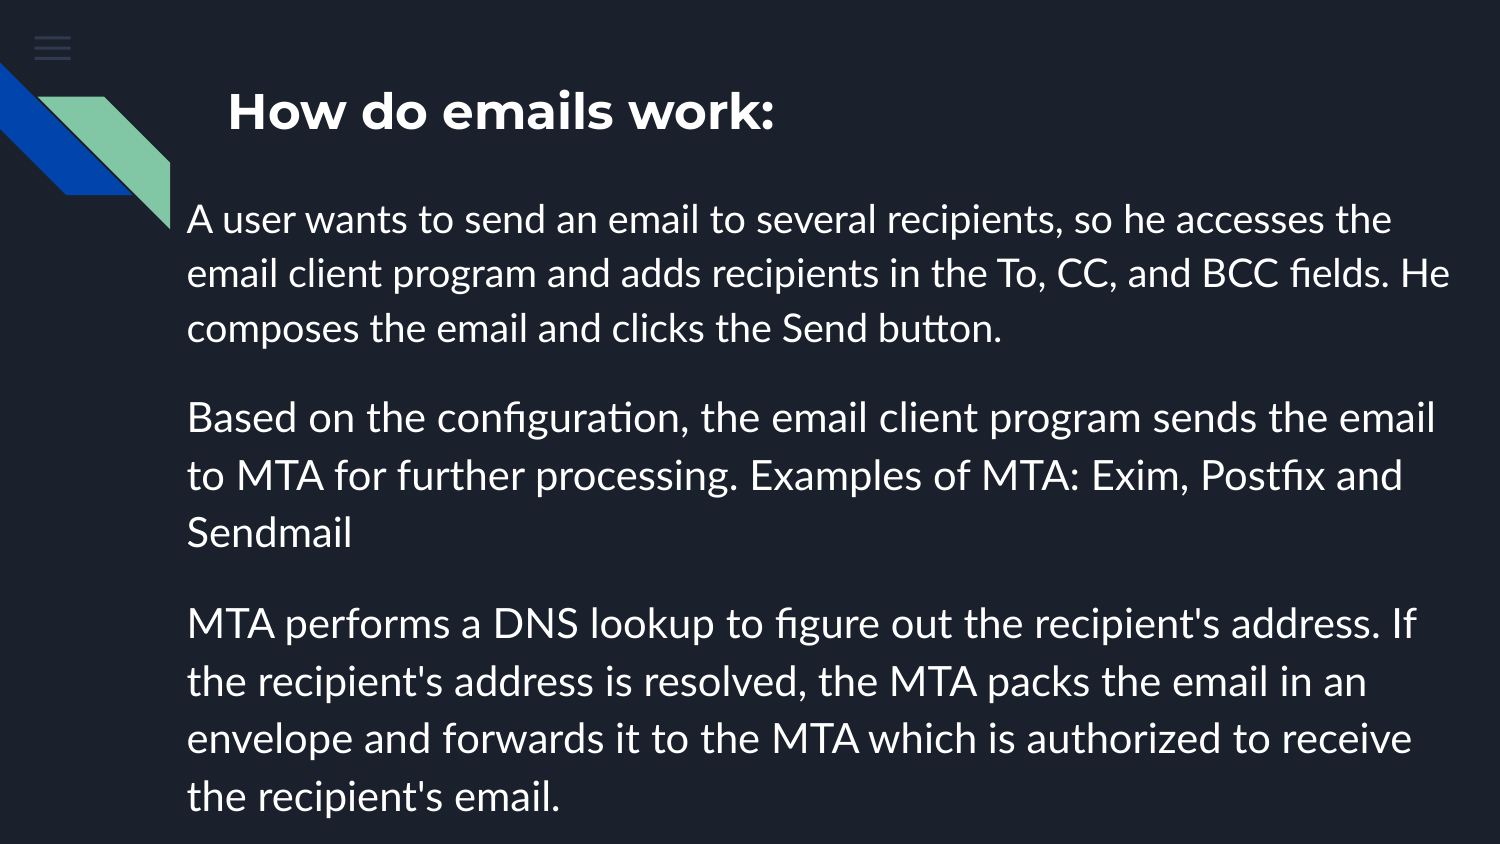

# How do emails work:
A user wants to send an email to several recipients, so he accesses the email client program and adds recipients in the To, CC, and BCC fields. He composes the email and clicks the Send button.
Based on the configuration, the email client program sends the email to MTA for further processing. Examples of MTA: Exim, Postfix and Sendmail
MTA performs a DNS lookup to figure out the recipient's address. If the recipient's address is resolved, the MTA packs the email in an envelope and forwards it to the MTA which is authorized to receive the recipient's email.